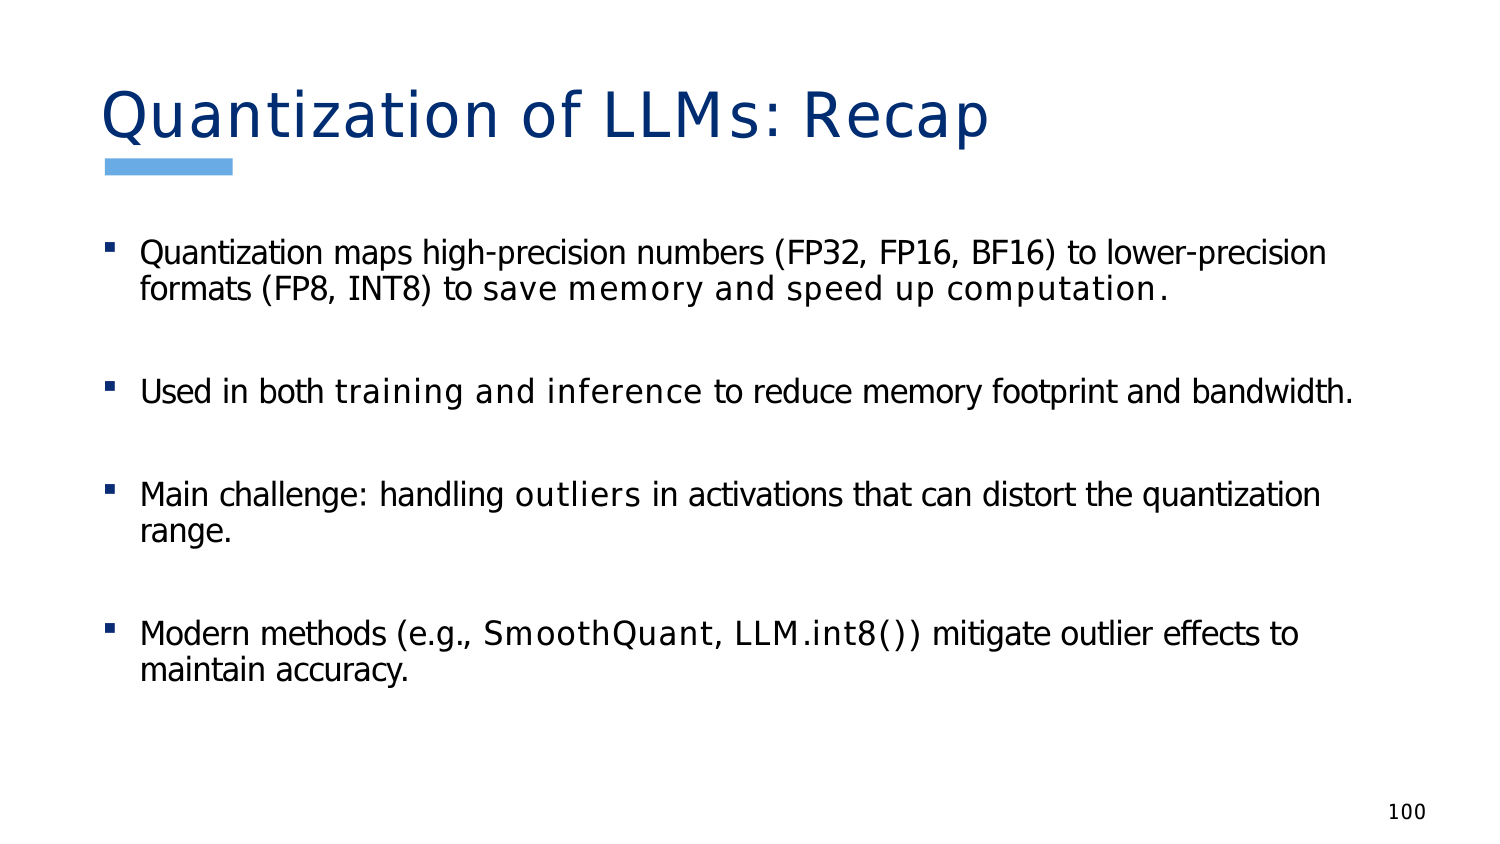

# Quantization of LLMs: Recap
Quantization maps high-precision numbers (FP32, FP16, BF16) to lower-precision formats (FP8, INT8) to save memory and speed up computation.

Used in both training and inference to reduce memory footprint and bandwidth.

Main challenge: handling outliers in activations that can distort the quantization range.

Modern methods (e.g., SmoothQuant, LLM.int8()) mitigate outlier effects to maintain accuracy.